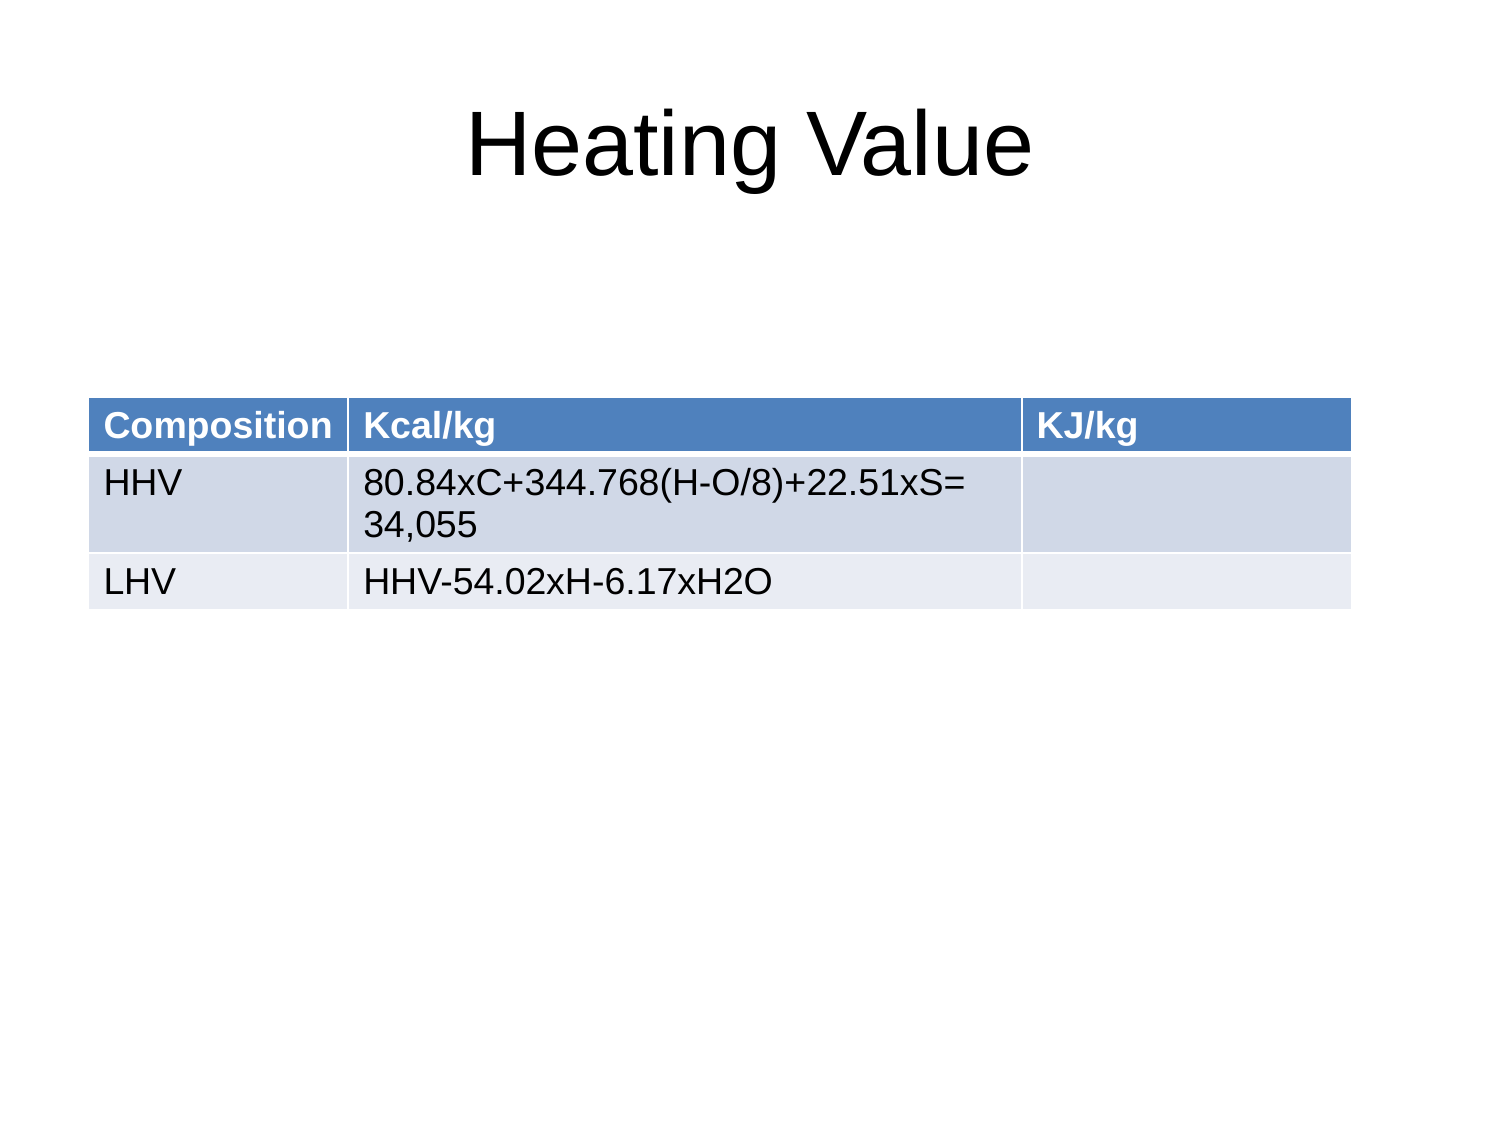

# Heating Value
| Composition | Kcal/kg | KJ/kg |
| --- | --- | --- |
| HHV | 80.84xC+344.768(H-O/8)+22.51xS= 34,055 |  |
| LHV | HHV-54.02xH-6.17xH2O |  |